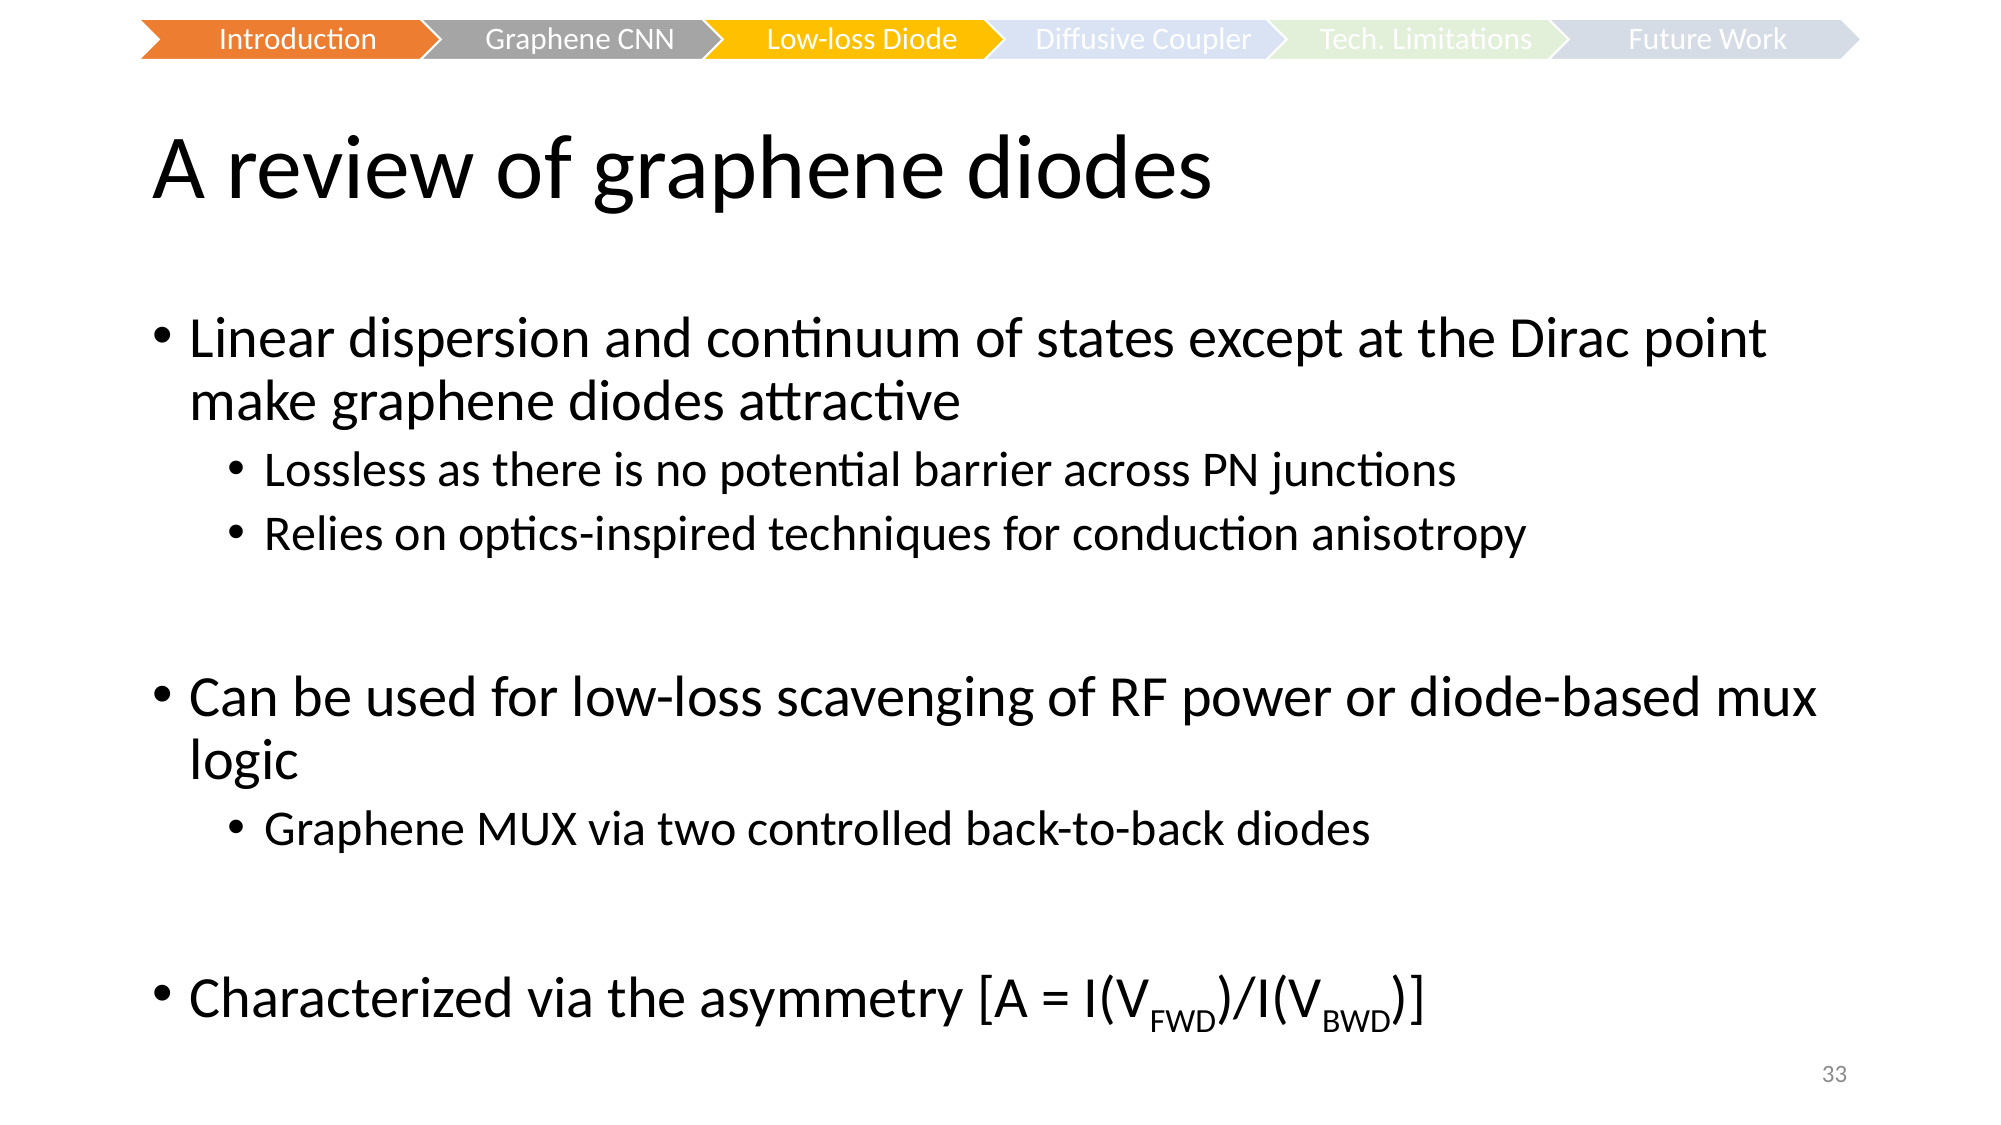

Introduction
Graphene CNN
Low-loss Diode
Diffusive Coupler
Tech. Limitations
Future Work
# A review of graphene diodes
Linear dispersion and continuum of states except at the Dirac point make graphene diodes attractive
Lossless as there is no potential barrier across PN junctions
Relies on optics-inspired techniques for conduction anisotropy

Can be used for low-loss scavenging of RF power or diode-based mux logic
Graphene MUX via two controlled back-to-back diodes

Characterized via the asymmetry [A = I(VFWD)/I(VBWD)]

33